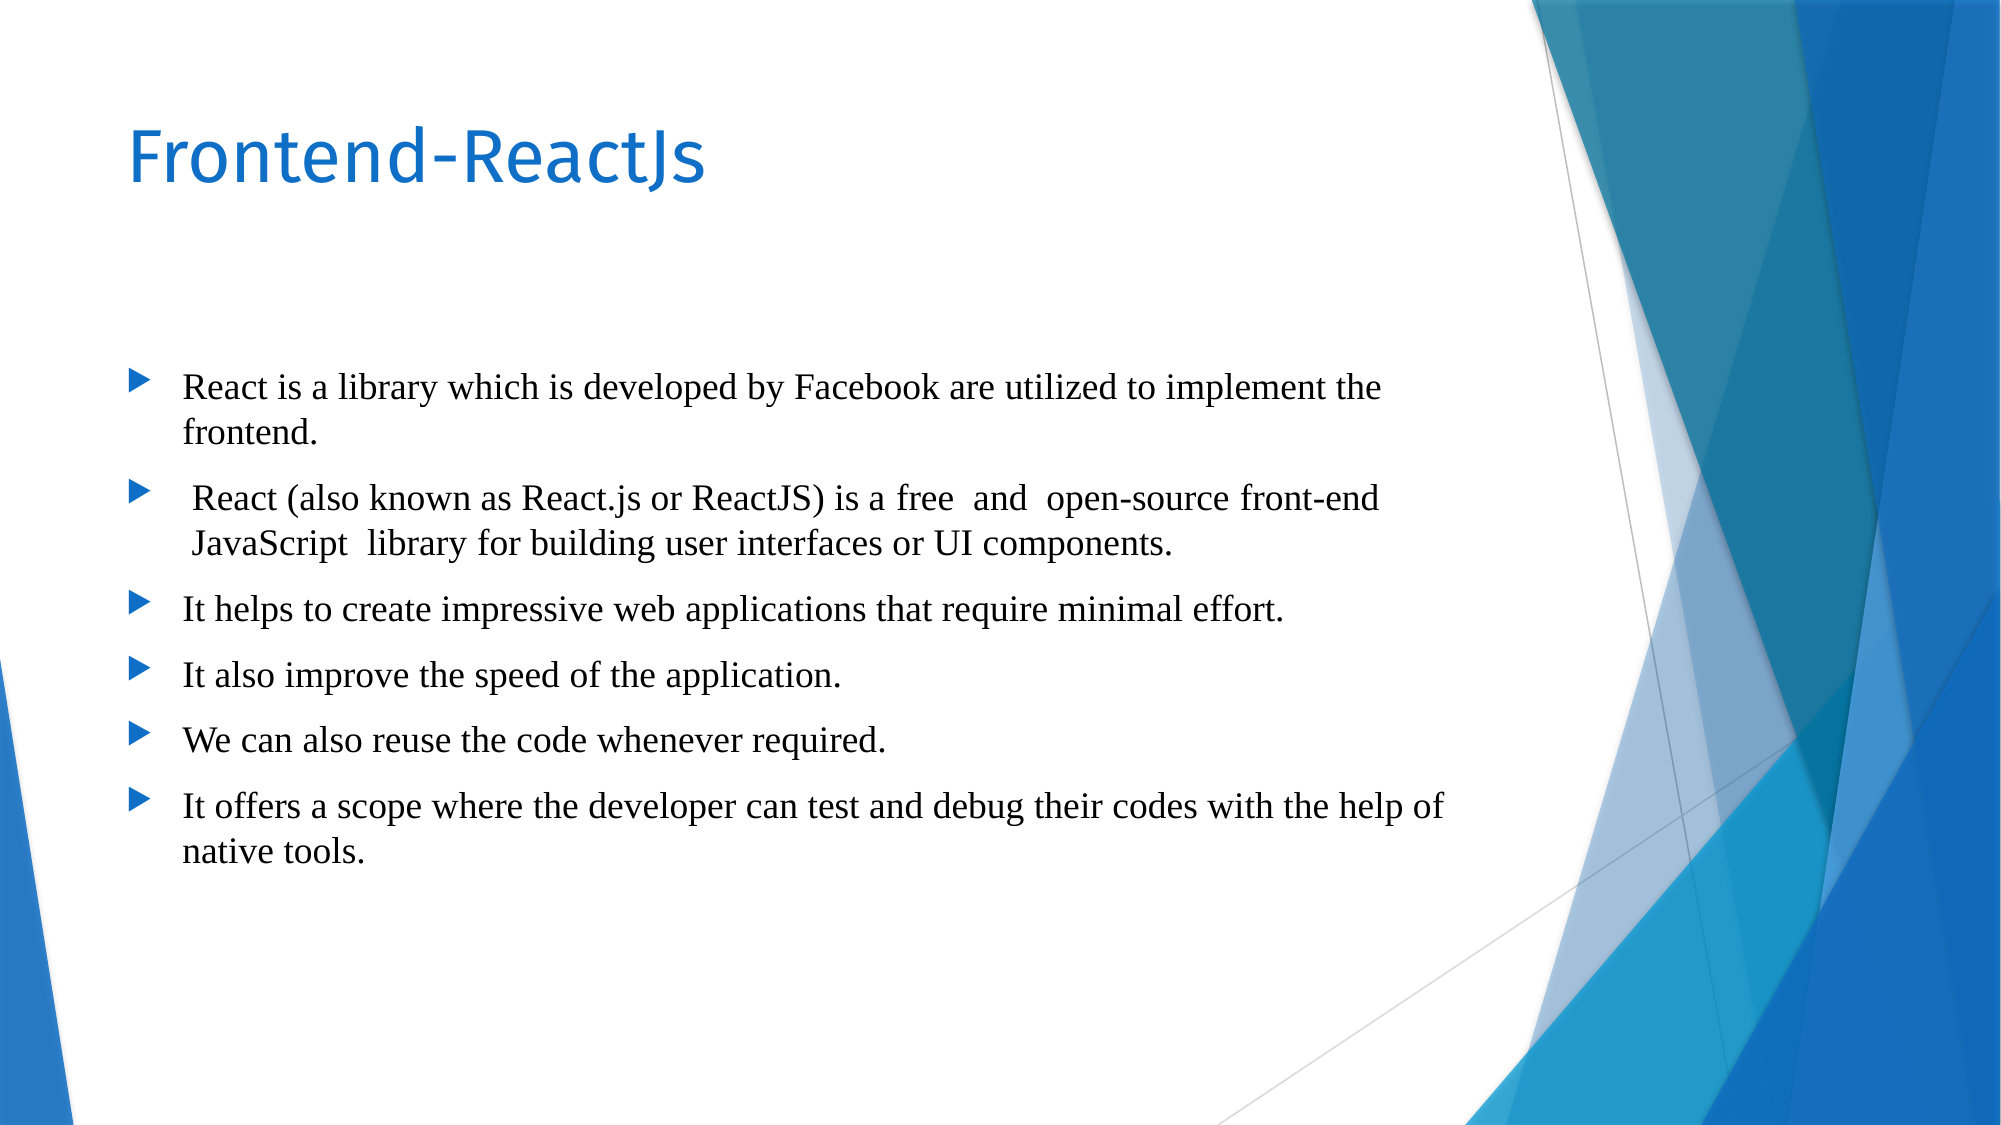

# Frontend-ReactJs
React is a library which is developed by Facebook are utilized to implement the frontend.
 React (also known as React.js or ReactJS) is a free  and  open-source front-end JavaScript  library for building user interfaces or UI components.
It helps to create impressive web applications that require minimal effort.
It also improve the speed of the application.
We can also reuse the code whenever required.
It offers a scope where the developer can test and debug their codes with the help of native tools.